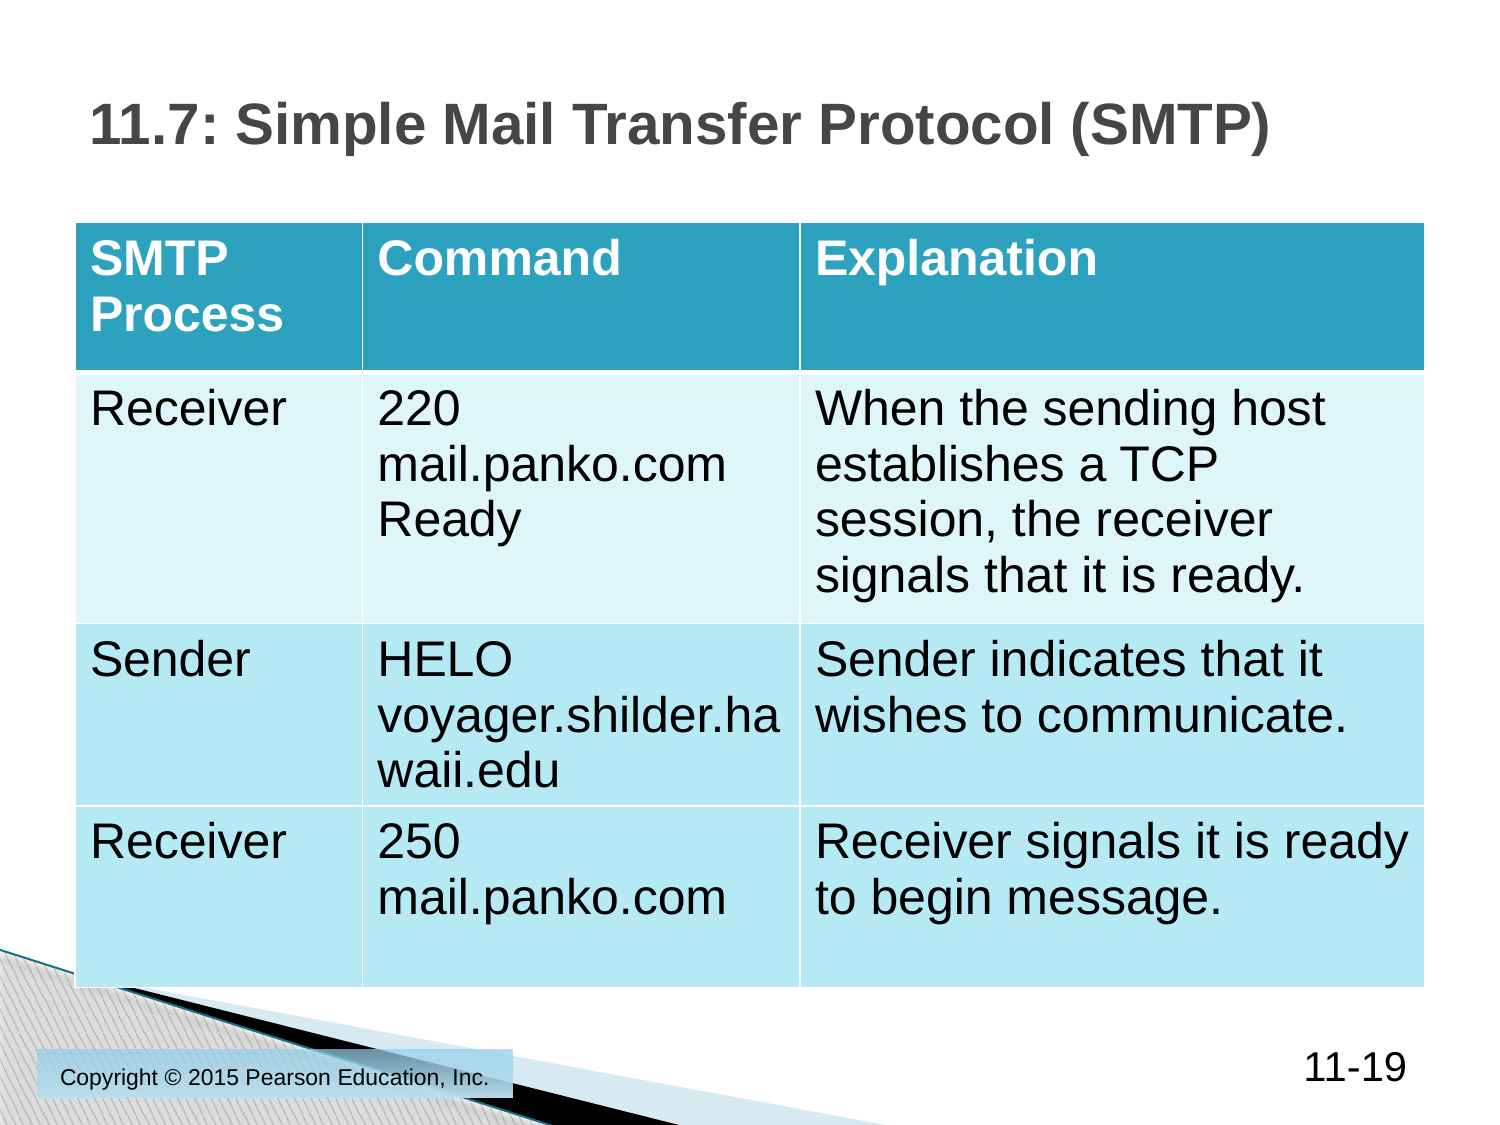

# 11.7: Simple Mail Transfer Protocol (SMTP)
| SMTP Process | Command | Explanation |
| --- | --- | --- |
| Receiver | 220 mail.panko.com Ready | When the sending host establishes a TCP session, the receiver signals that it is ready. |
| Sender | HELO voyager.shilder.hawaii.edu | Sender indicates that it wishes to communicate. |
| Receiver | 250 mail.panko.com | Receiver signals it is ready to begin message. |
11-19
Copyright © 2015 Pearson Education, Inc.